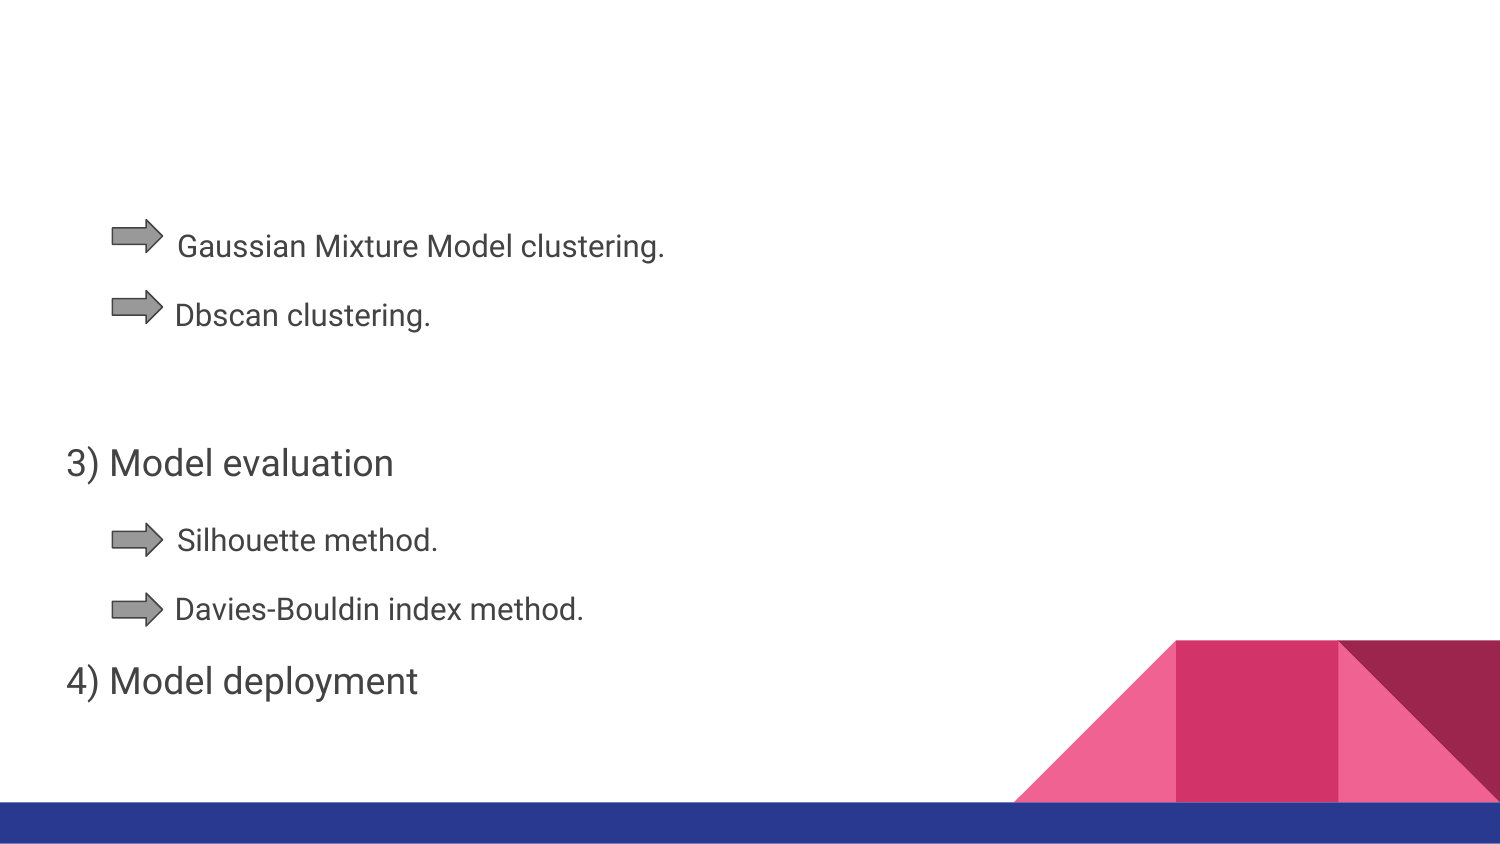

Gaussian Mixture Model clustering.
              Dbscan clustering.

3) Model evaluation
            Silhouette method.
              Davies-Bouldin index method.
4) Model deployment